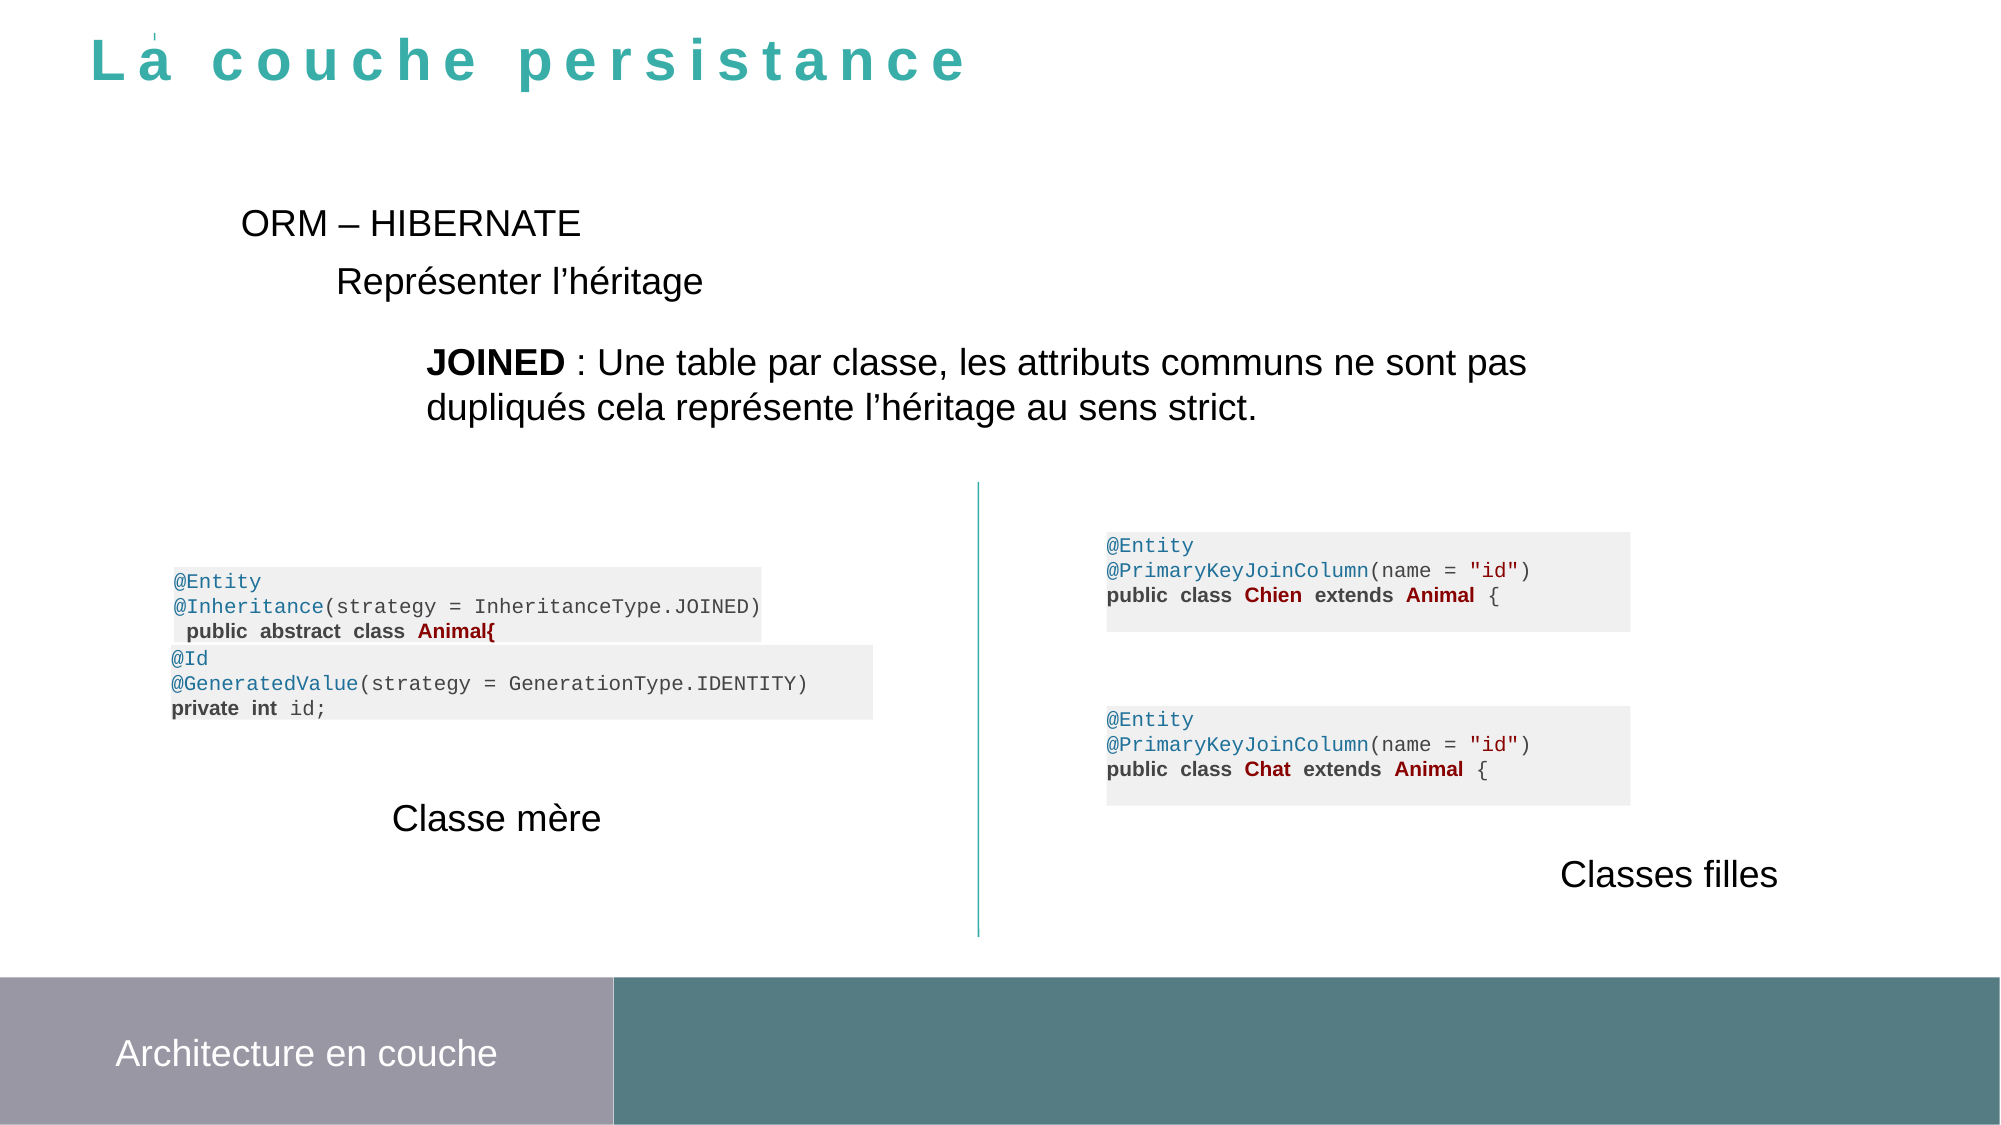

La couche persistance
ORM – HIBERNATE
Représenter l’héritage
JOINED : Une table par classe, les attributs communs ne sont pas dupliqués cela représente l’héritage au sens strict.

@Entity
@PrimaryKeyJoinColumn(name = "id")
public class Chien extends Animal {

@Entity
@Inheritance(strategy = InheritanceType.JOINED)
 public abstract class Animal{
@Id
@GeneratedValue(strategy = GenerationType.IDENTITY)
private int id;
@Entity
@PrimaryKeyJoinColumn(name = "id")
public class Chat extends Animal {

Classe mère
Classes filles
Architecture en couche